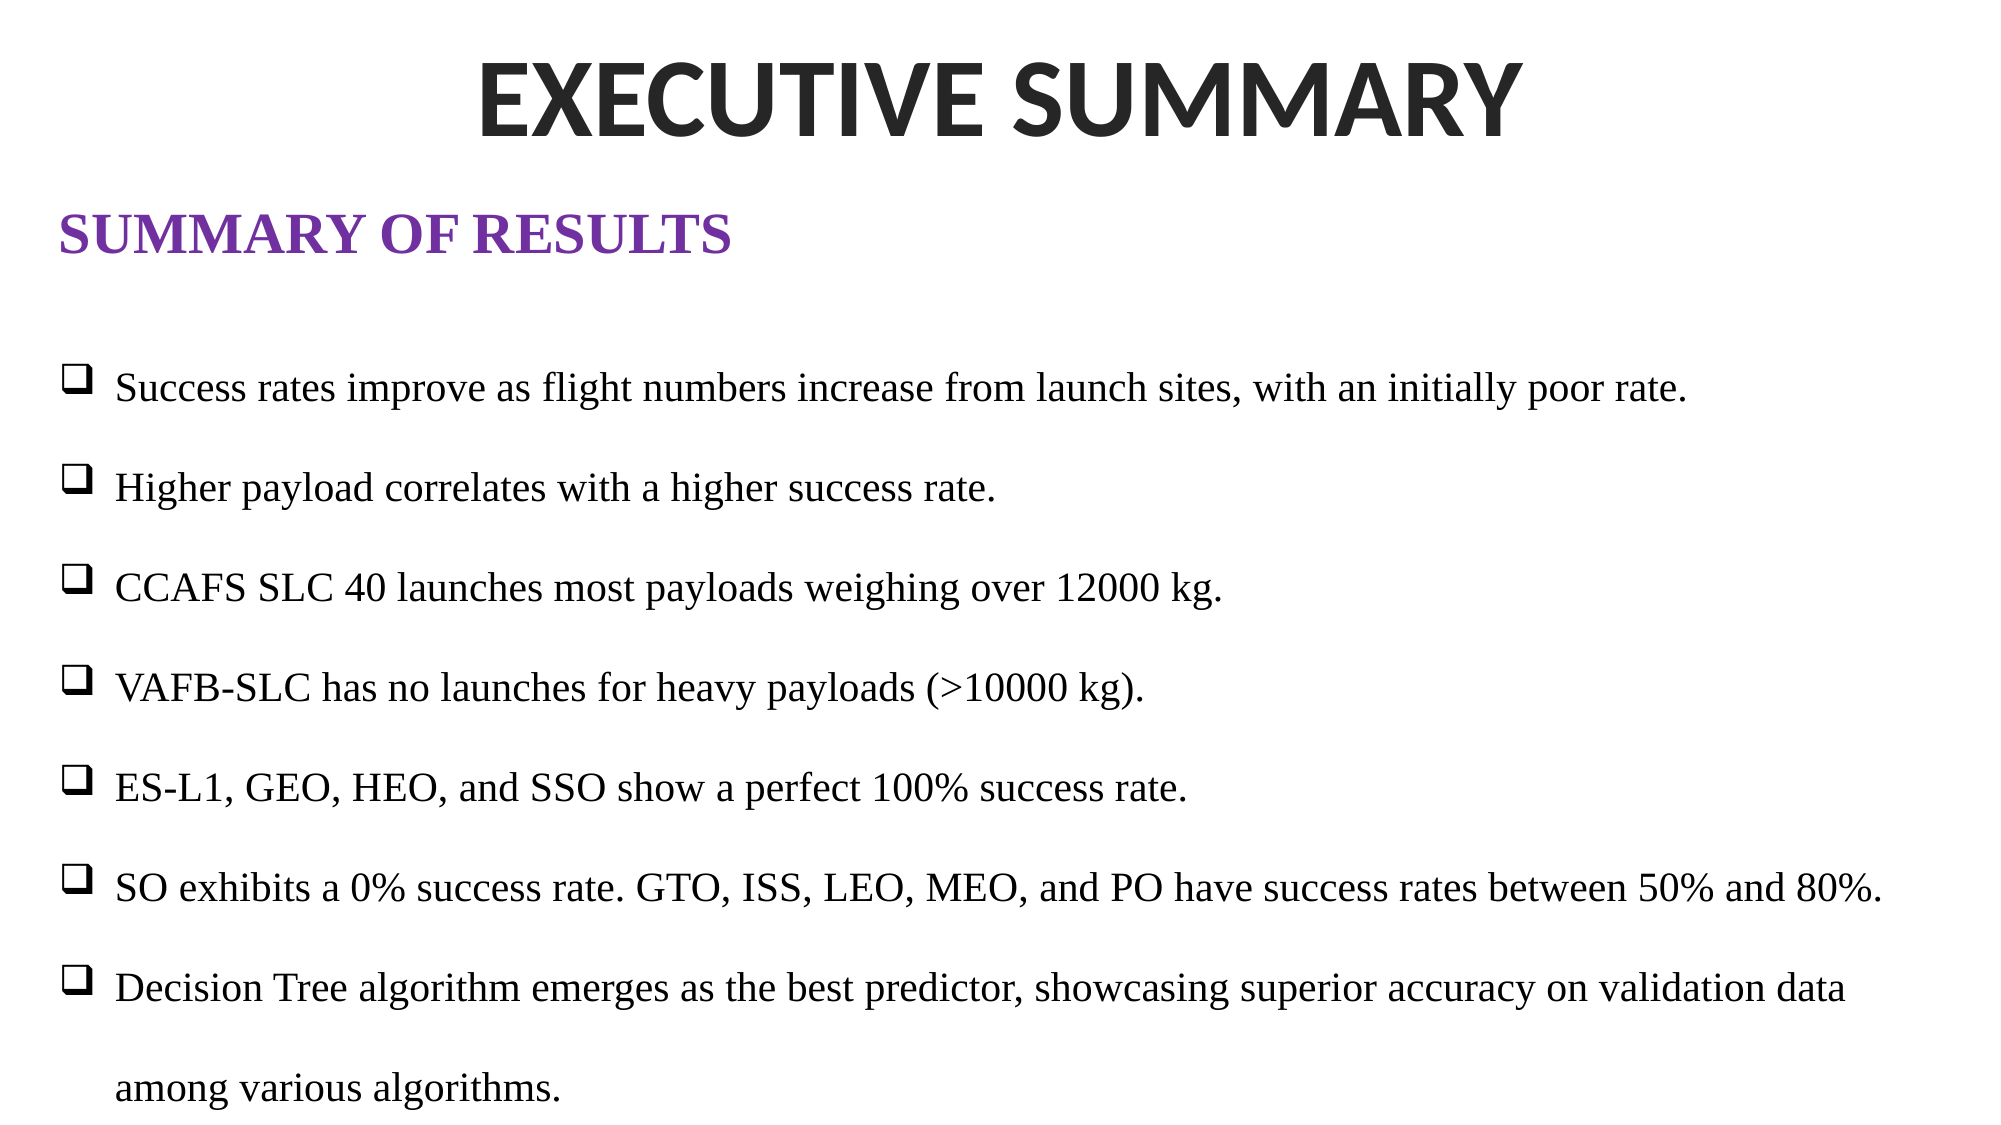

EXECUTIVE SUMMARY
SUMMARY OF RESULTS

Success rates improve as flight numbers increase from launch sites, with an initially poor rate.
Higher payload correlates with a higher success rate.
CCAFS SLC 40 launches most payloads weighing over 12000 kg.
VAFB-SLC has no launches for heavy payloads (>10000 kg).
ES-L1, GEO, HEO, and SSO show a perfect 100% success rate.
SO exhibits a 0% success rate. GTO, ISS, LEO, MEO, and PO have success rates between 50% and 80%.
Decision Tree algorithm emerges as the best predictor, showcasing superior accuracy on validation data among various algorithms.